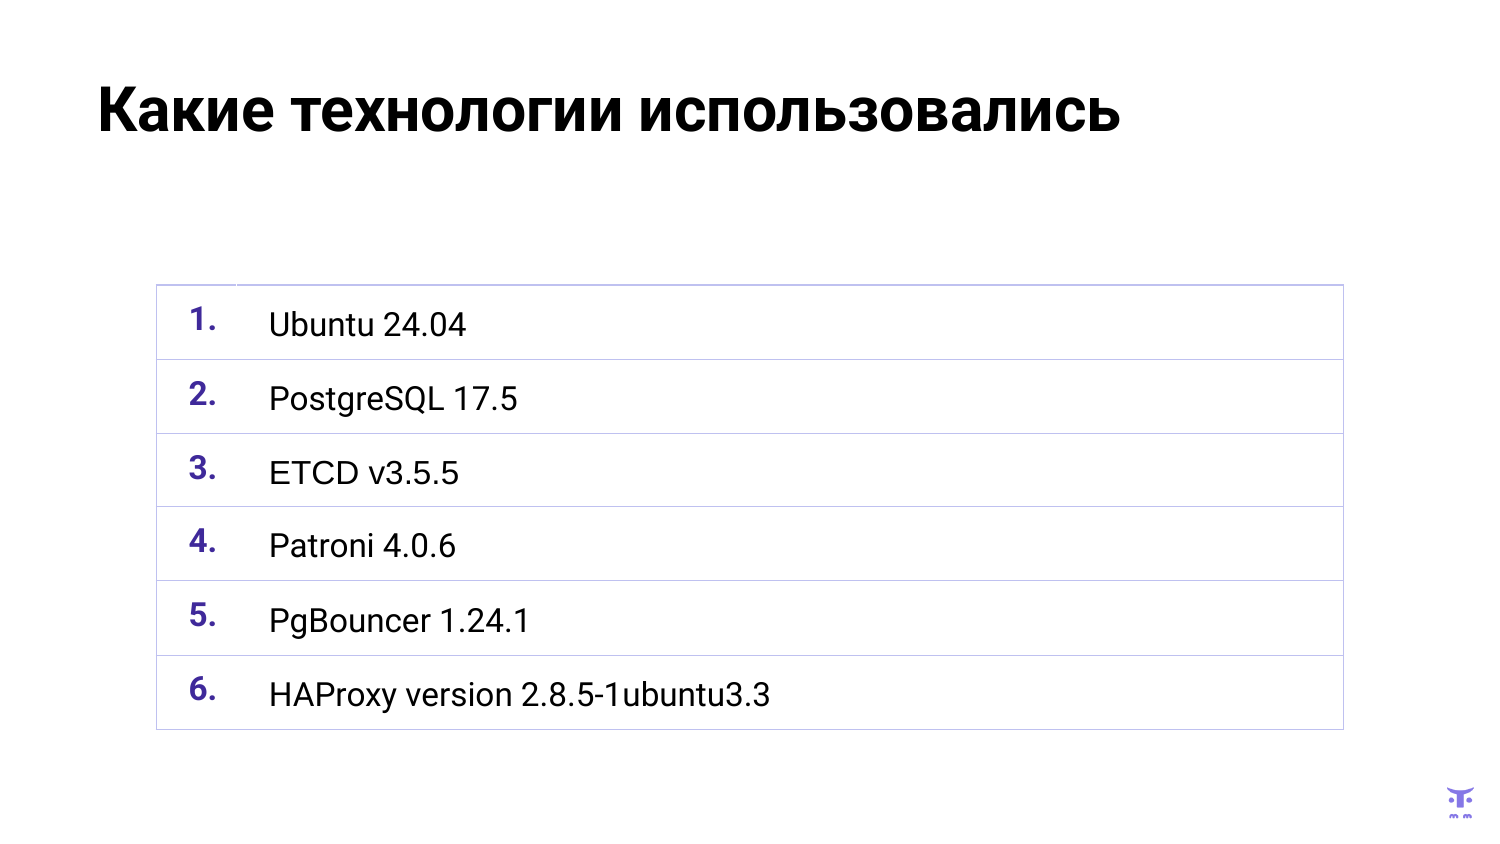

# Какие технологии использовались

| 1. | Ubuntu 24.04 |
| --- | --- |
| 2. | PostgreSQL 17.5 |
| 3. | ETCD v3.5.5 |
| 4. | Patroni 4.0.6 |
| 5. | PgBouncer 1.24.1 |
| 6. | HAProxy version 2.8.5-1ubuntu3.3 |